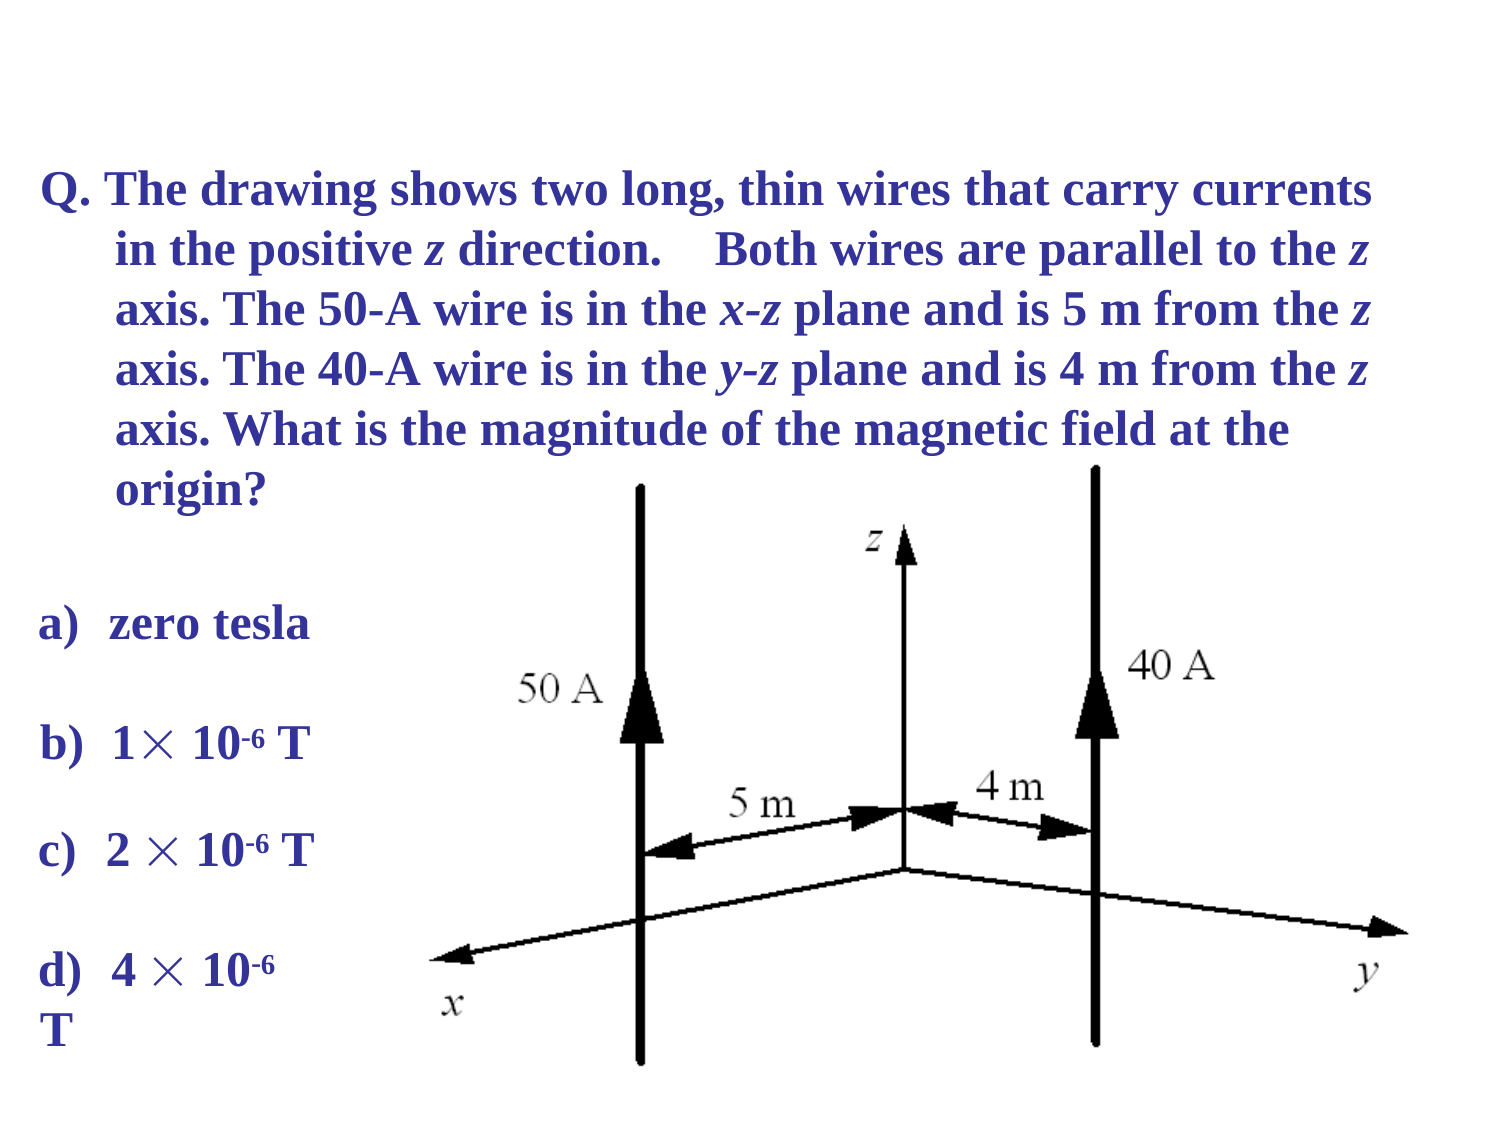

Q. The drawing shows two long, thin wires that carry currents in the positive z direction.	Both wires are parallel to the z axis. The 50-A wire is in the x-z plane and is 5 m from the z axis. The 40-A wire is in the y-z plane and is 4 m from the z axis. What is the magnitude of the magnetic field at the origin?

a)	zero tesla b)	 1 × 10−6 T

c)	2 × 10−6 T

d)	4 × 10−6 T

e)	7 × 10−6 T